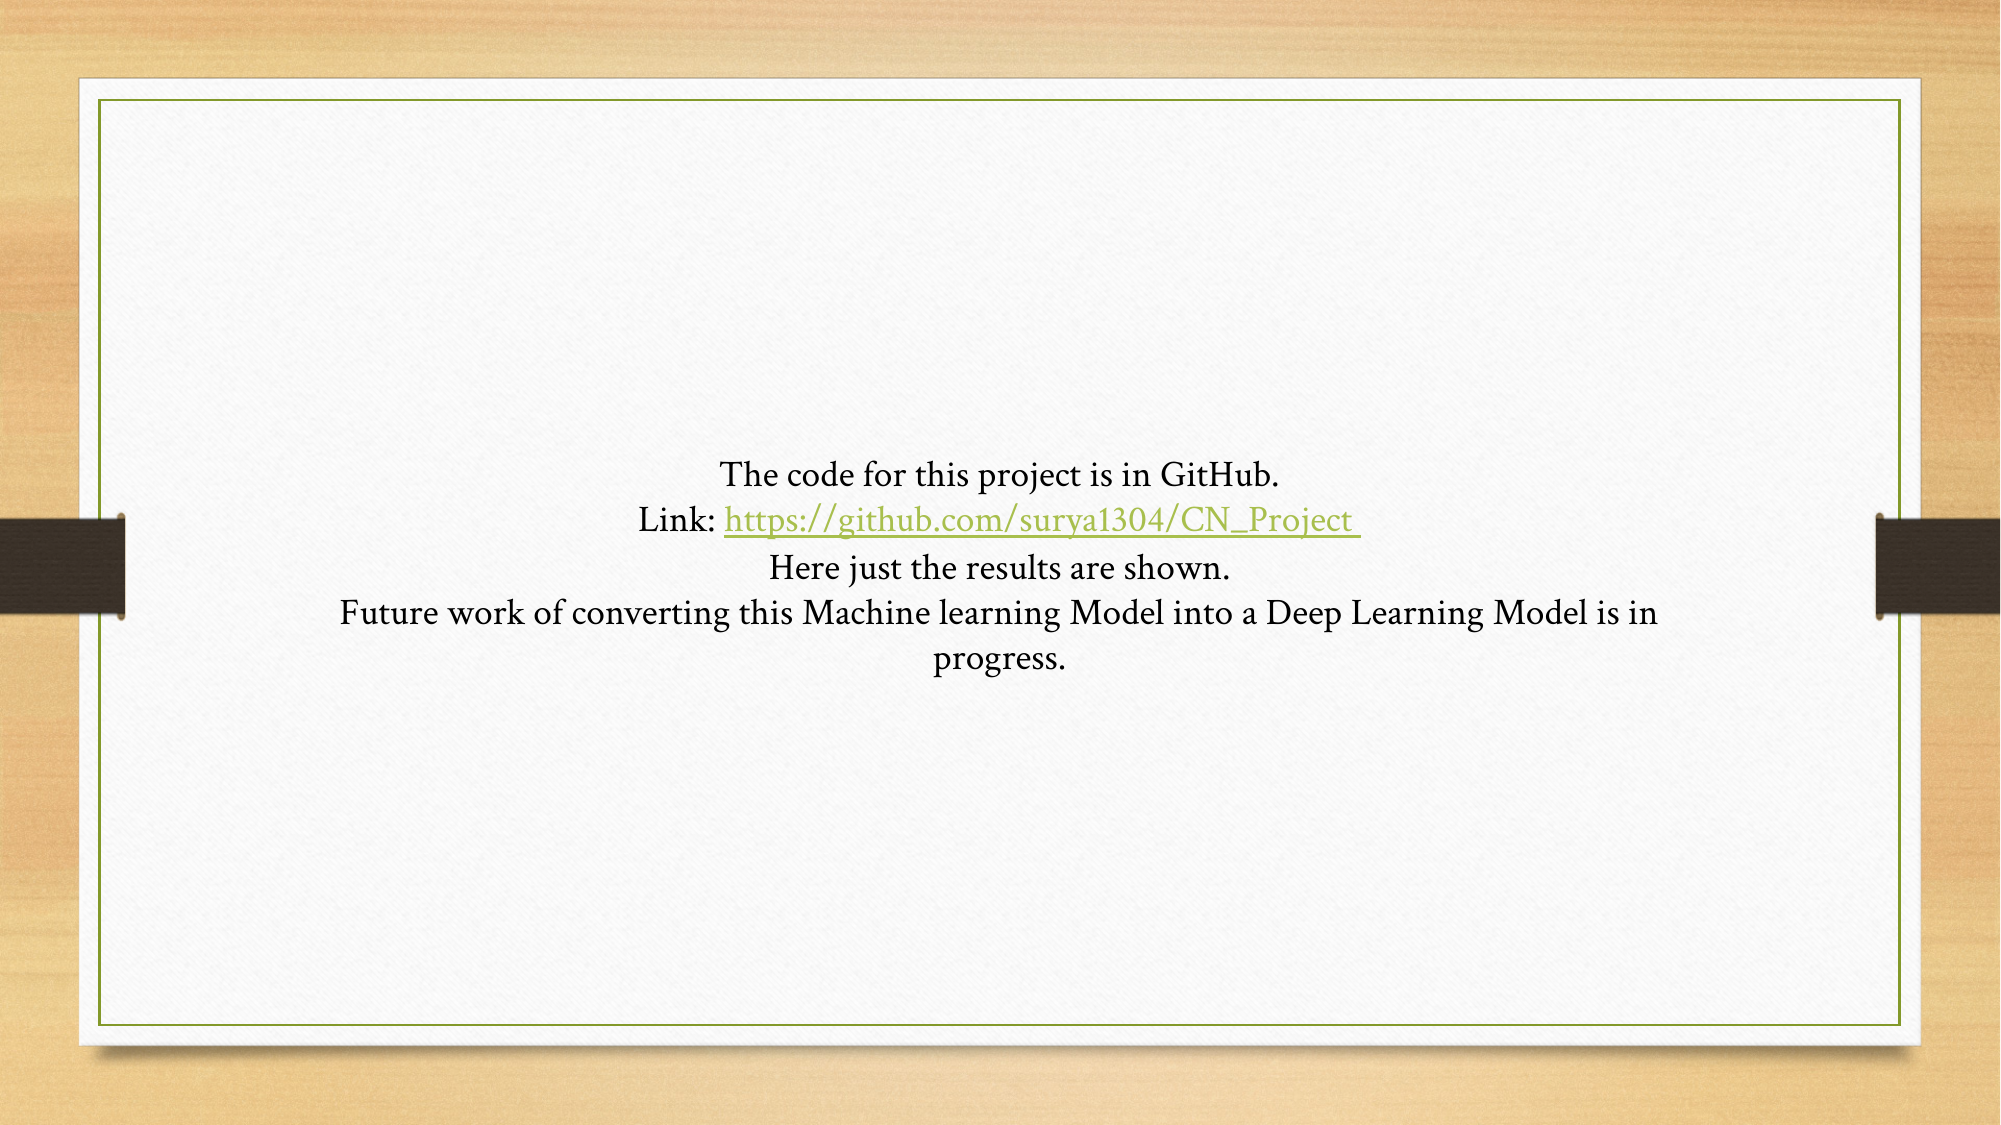

The code for this project is in GitHub.
Link: https://github.com/surya1304/CN_Project
Here just the results are shown.
Future work of converting this Machine learning Model into a Deep Learning Model is in progress.